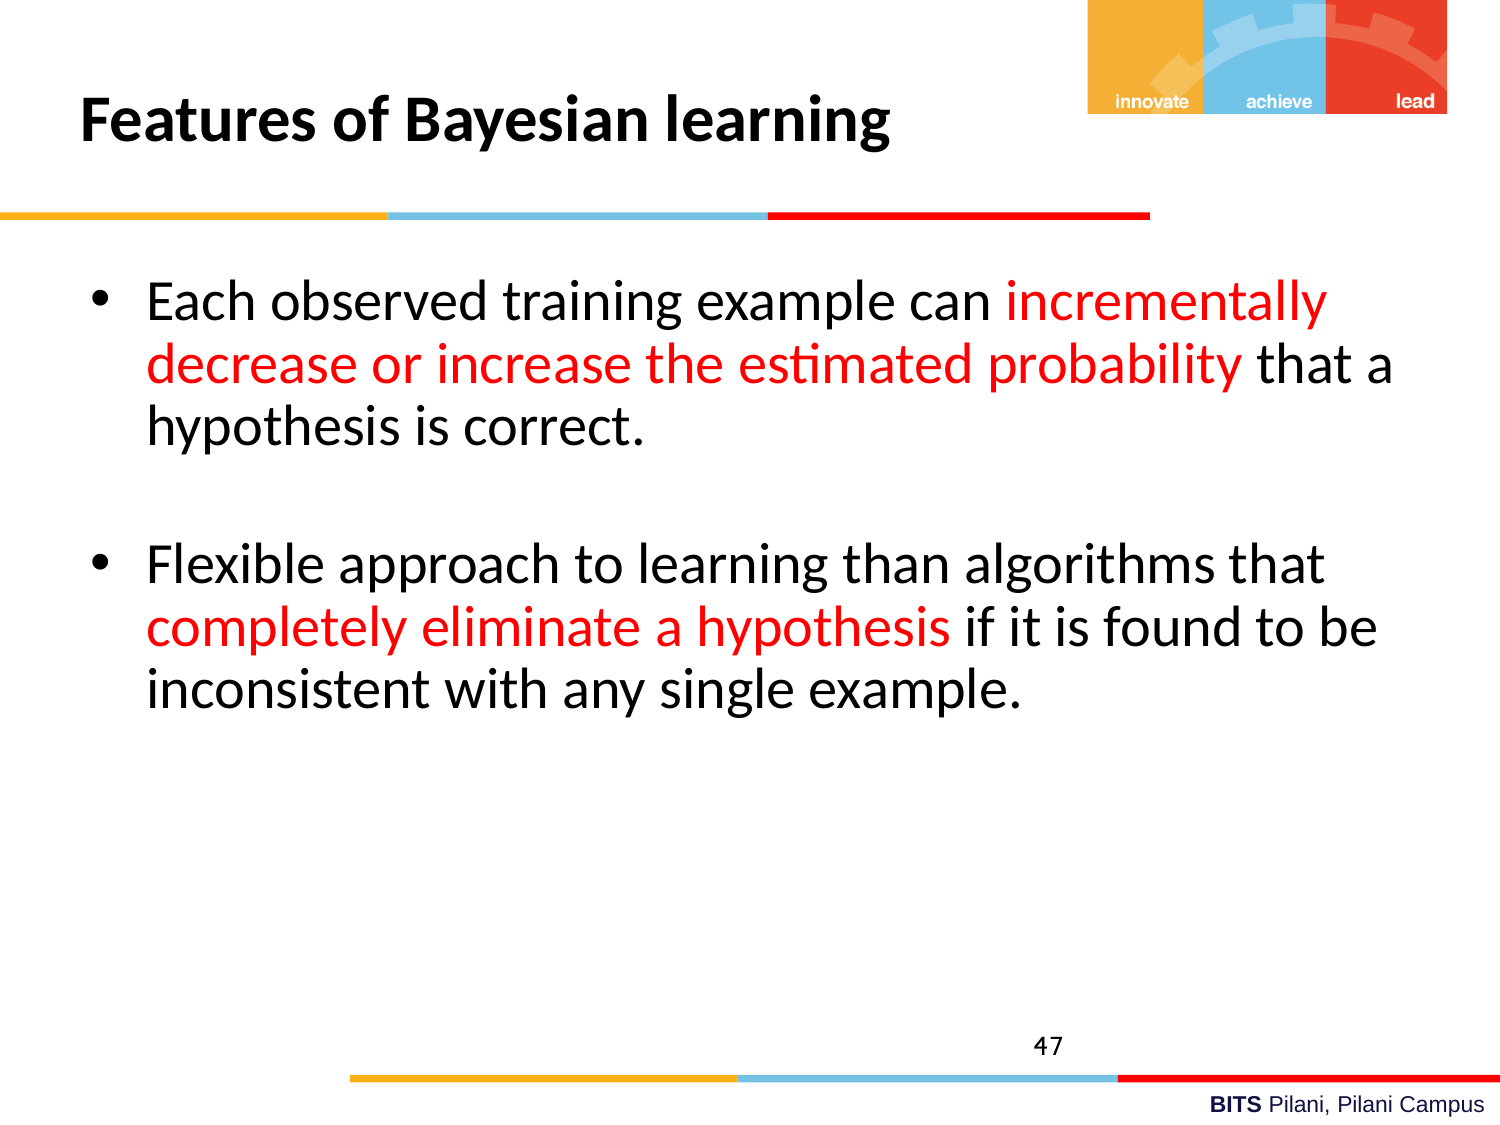

# Features of Bayesian learning
Each observed training example can incrementally decrease or increase the estimated probability that a hypothesis is correct.

Flexible approach to learning than algorithms that completely eliminate a hypothesis if it is found to be inconsistent with any single example.
47